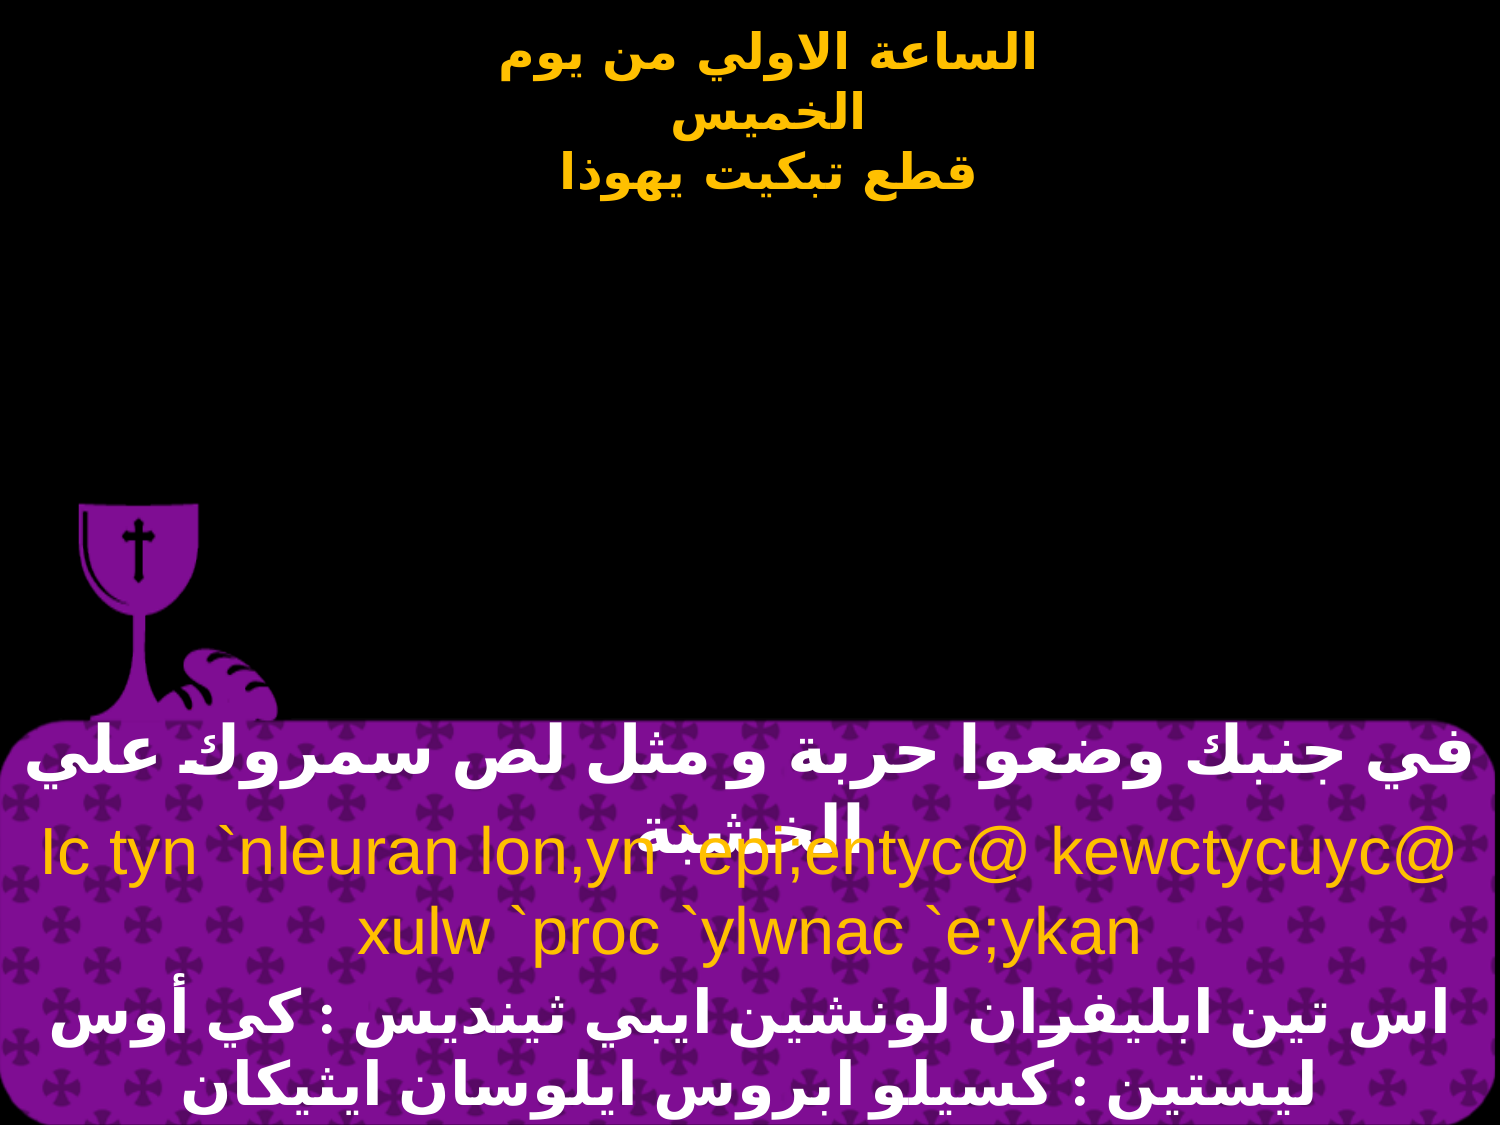

# في جنبك وضعوا حربة و مثل لص سمروك علي الخشبة
Ic tyn `nleuran lon,yn `epi;entyc@ kewctycuyc@ xulw `proc `ylwnac `e;ykan
اس تين ابليفران لونشين ايبي ثينديس : كي أوس ليستين : كسيلو ابروس ايلوسان ايثيكان